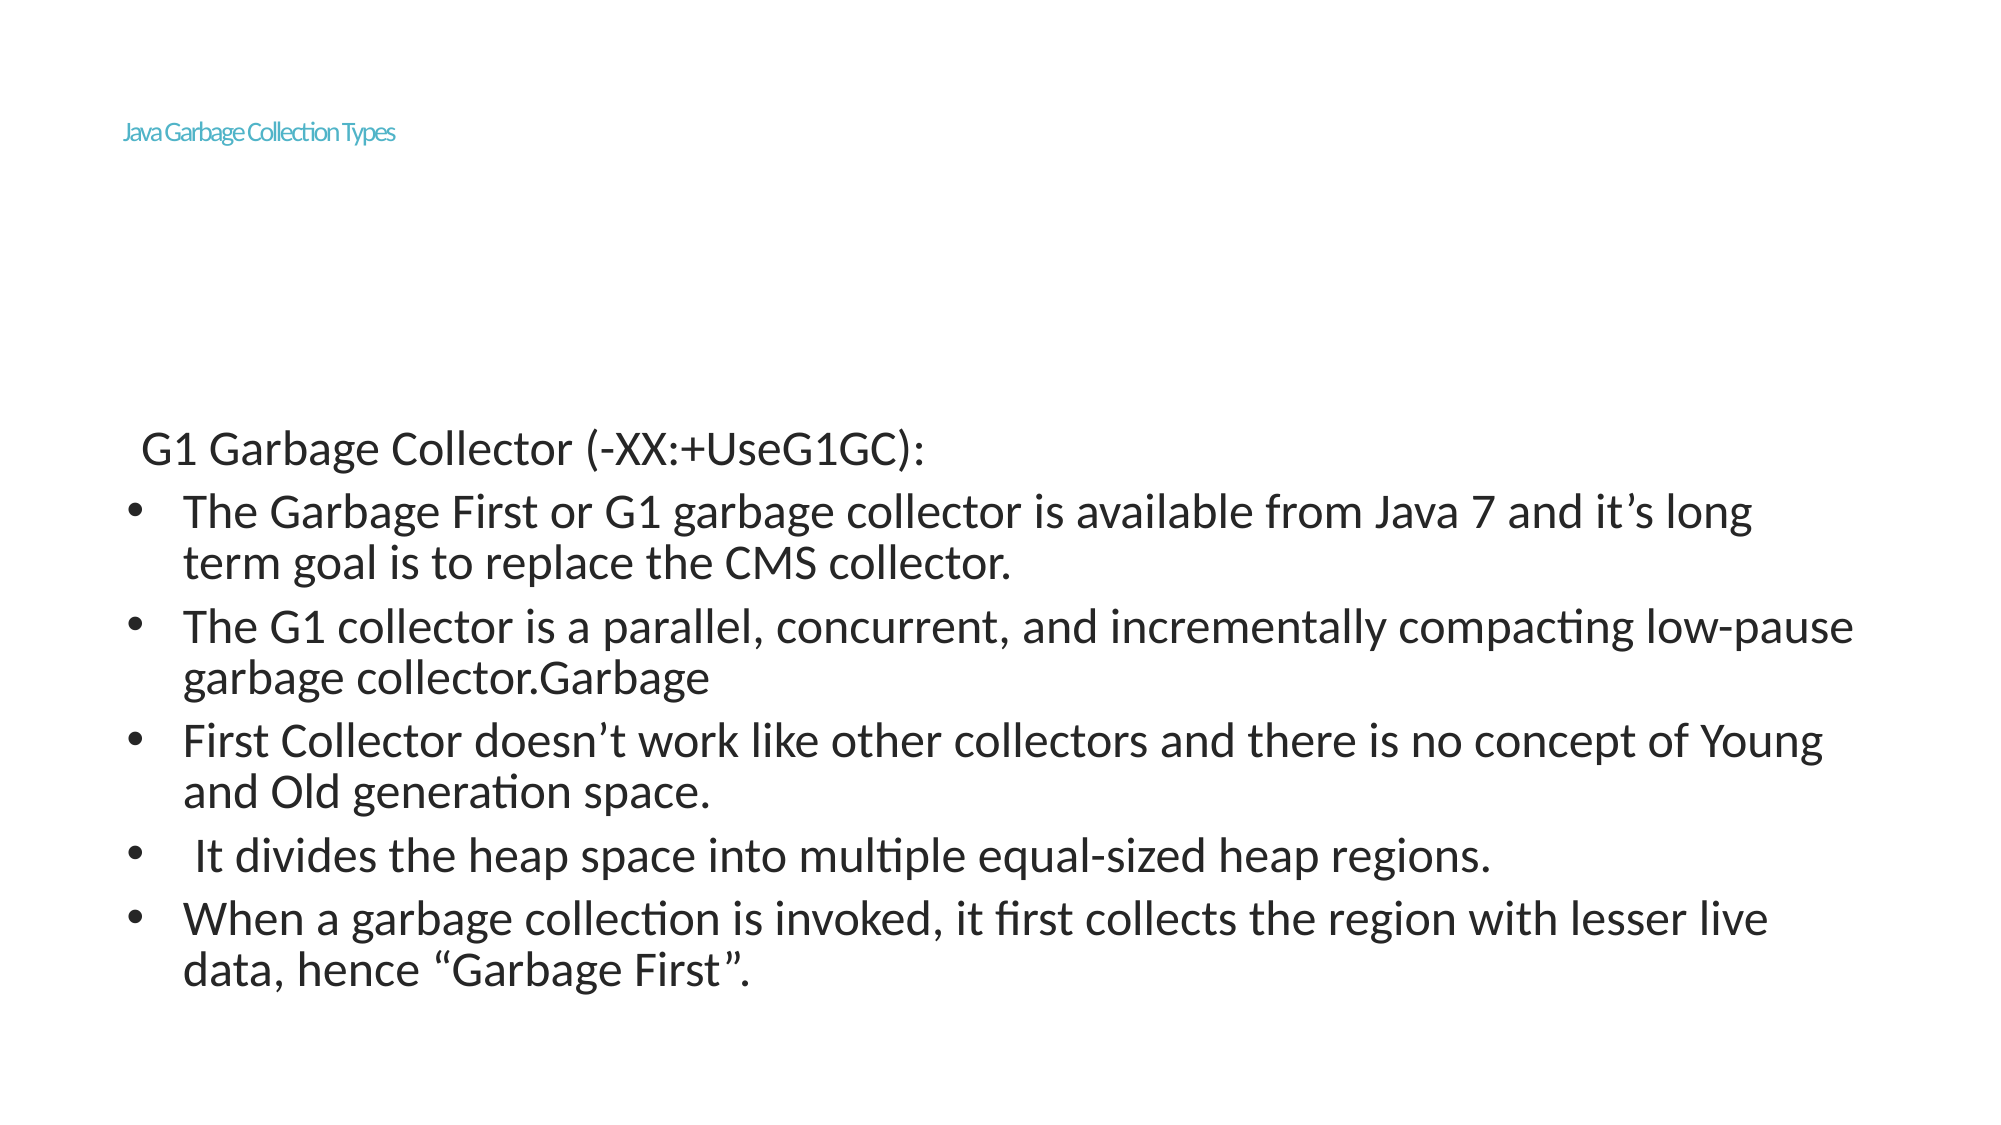

# Java Garbage Collection Types

G1 Garbage Collector (-XX:+UseG1GC):
The Garbage First or G1 garbage collector is available from Java 7 and it’s long term goal is to replace the CMS collector.
The G1 collector is a parallel, concurrent, and incrementally compacting low-pause garbage collector.Garbage
First Collector doesn’t work like other collectors and there is no concept of Young and Old generation space.
 It divides the heap space into multiple equal-sized heap regions.
When a garbage collection is invoked, it first collects the region with lesser live data, hence “Garbage First”.